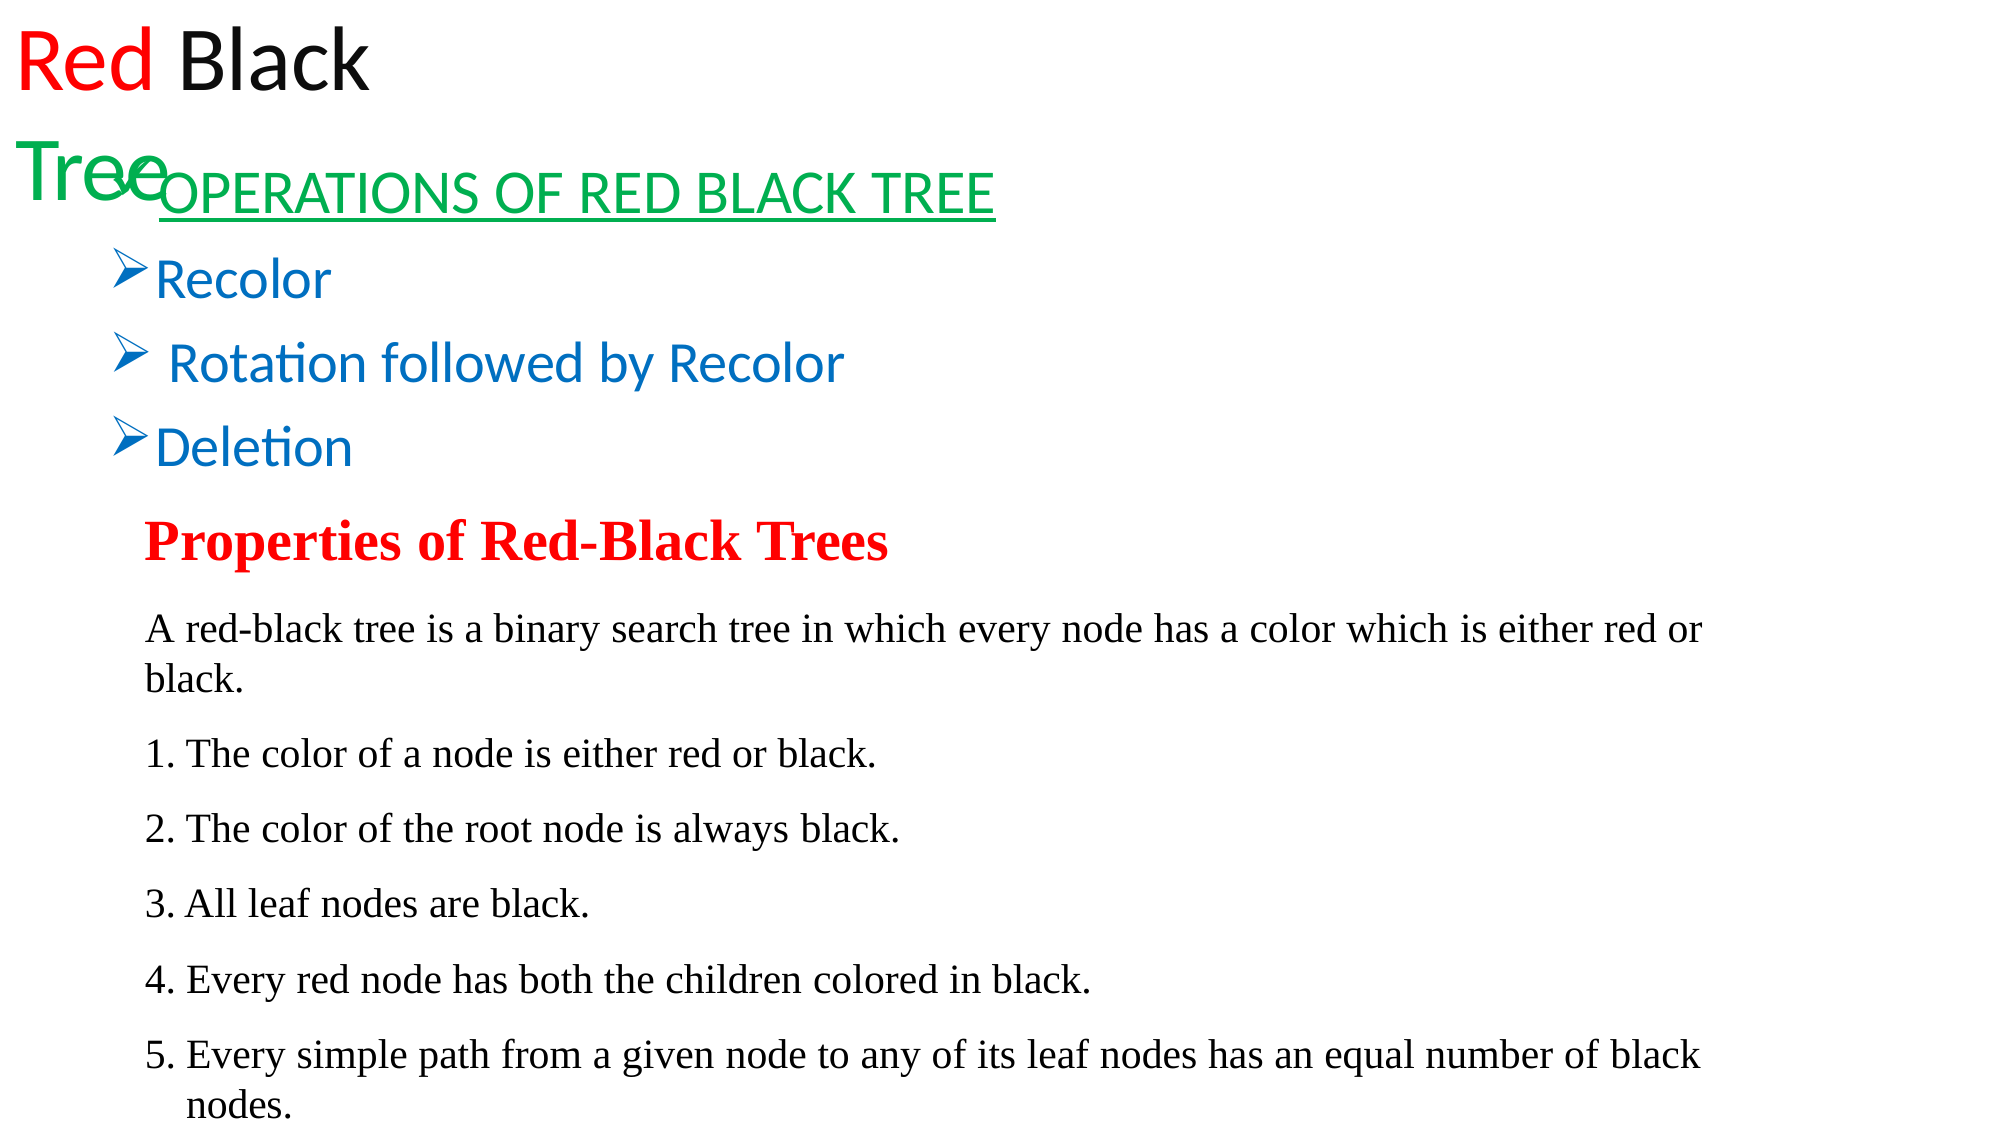

# Red Black Tree
OPERATIONS OF RED BLACK TREE
Recolor
Rotation followed by Recolor
Deletion
Properties of Red-Black Trees
A red-black tree is a binary search tree in which every node has a color which is either red or black.
The color of a node is either red or black.
The color of the root node is always black.
All leaf nodes are black.
Every red node has both the children colored in black.
Every simple path from a given node to any of its leaf nodes has an equal number of black nodes.